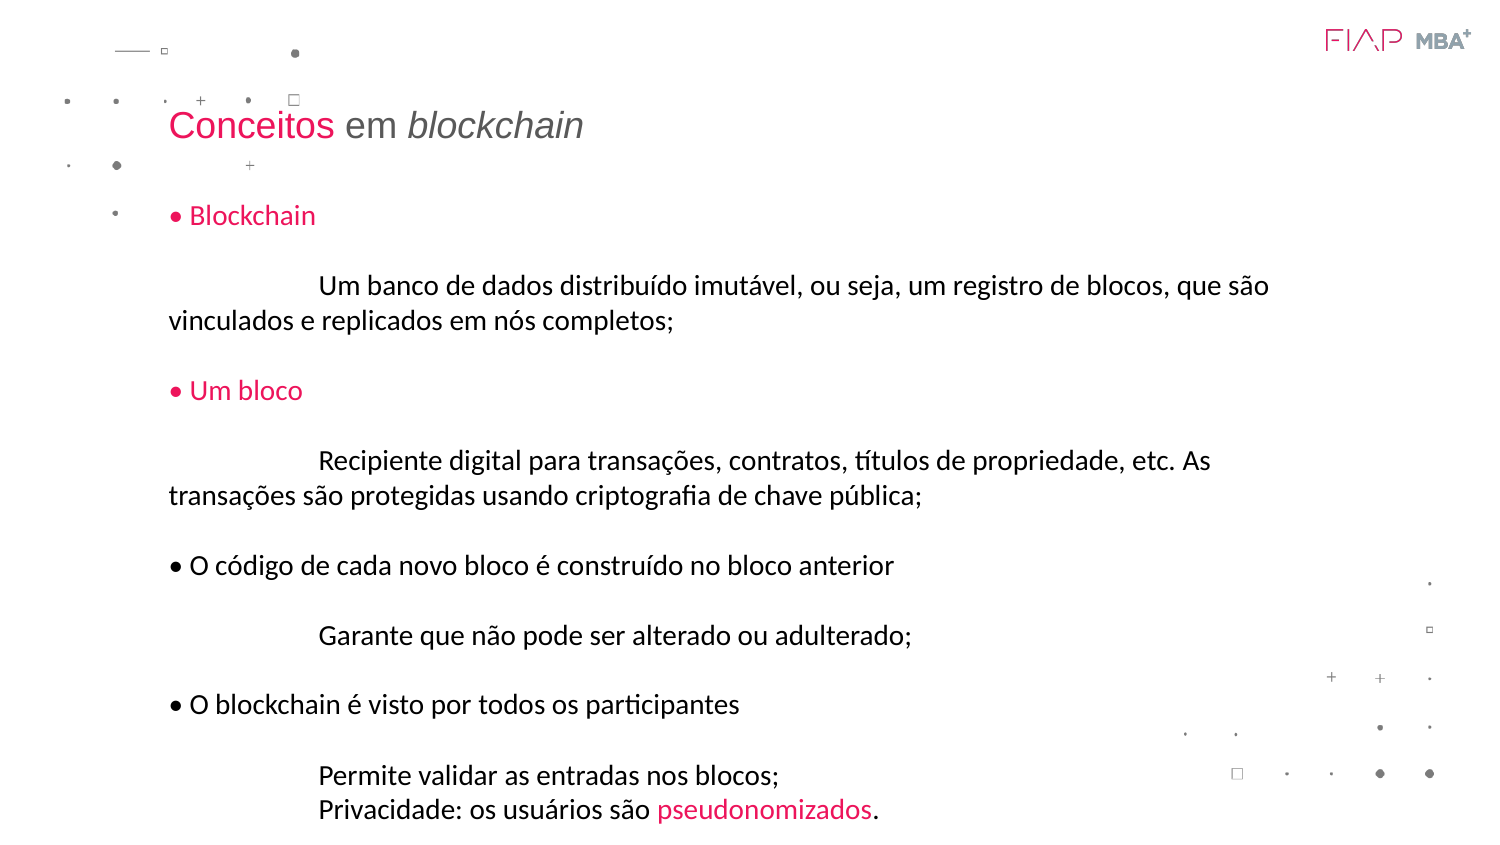

Conceitos em blockchain
• Blockchain

	Um banco de dados distribuído imutável, ou seja, um registro de blocos, que são vinculados e replicados em nós completos;

• Um bloco

	Recipiente digital para transações, contratos, títulos de propriedade, etc. As transações são protegidas usando criptografia de chave pública;

• O código de cada novo bloco é construído no bloco anterior

	Garante que não pode ser alterado ou adulterado;

• O blockchain é visto por todos os participantes

	Permite validar as entradas nos blocos;
	Privacidade: os usuários são pseudonomizados.